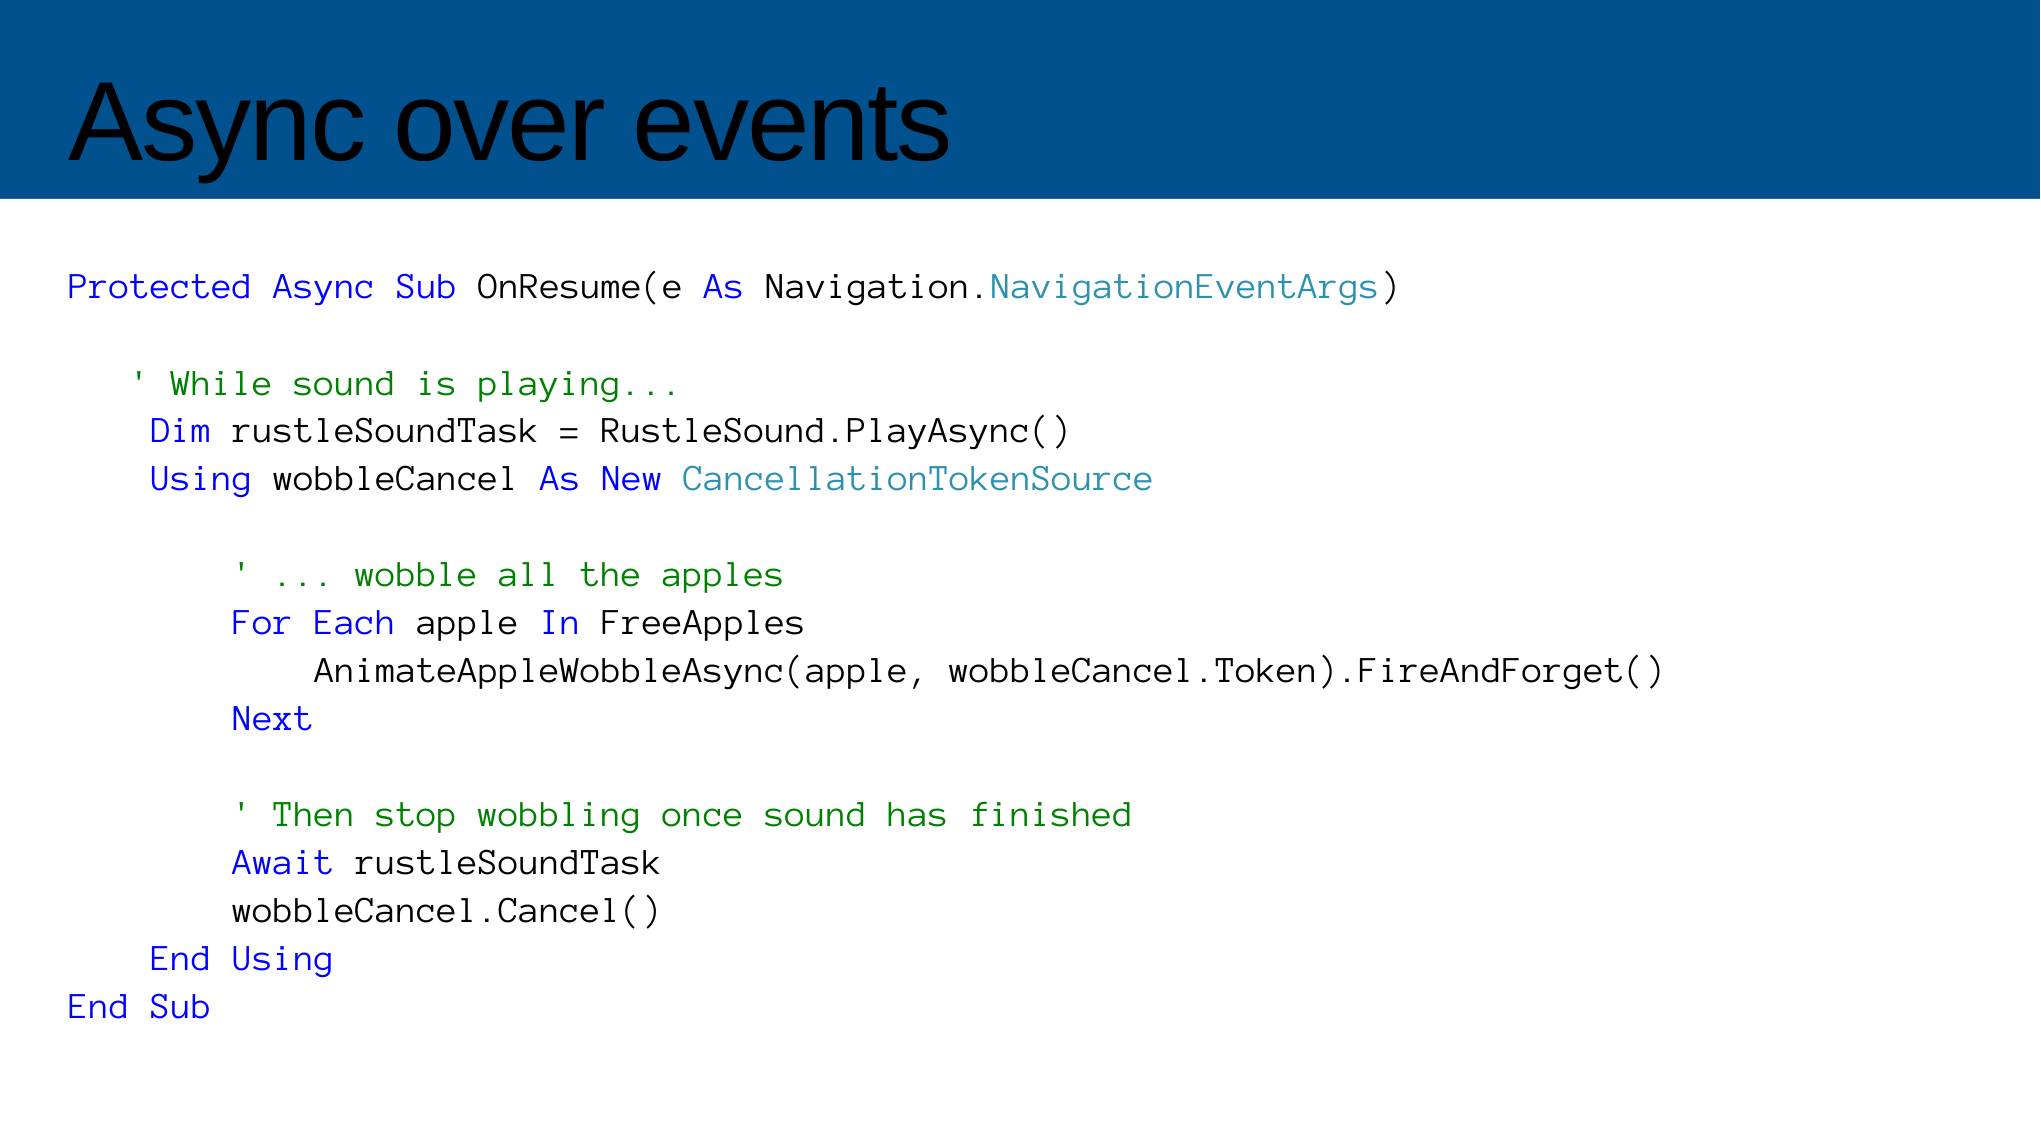

# Async over events

Protected Async Sub OnResume(e As Navigation.NavigationEventArgs)

   ' While sound is playing...
    Dim rustleSoundTask = RustleSound.PlayAsync()
    Using wobbleCancel As New CancellationTokenSource

        ' ... wobble all the apples
        For Each apple In FreeApples
            AnimateAppleWobbleAsync(apple, wobbleCancel.Token).FireAndForget()
        Next

        ' Then stop wobbling once sound has finished
        Await rustleSoundTask
        wobbleCancel.Cancel()
    End Using
End Sub